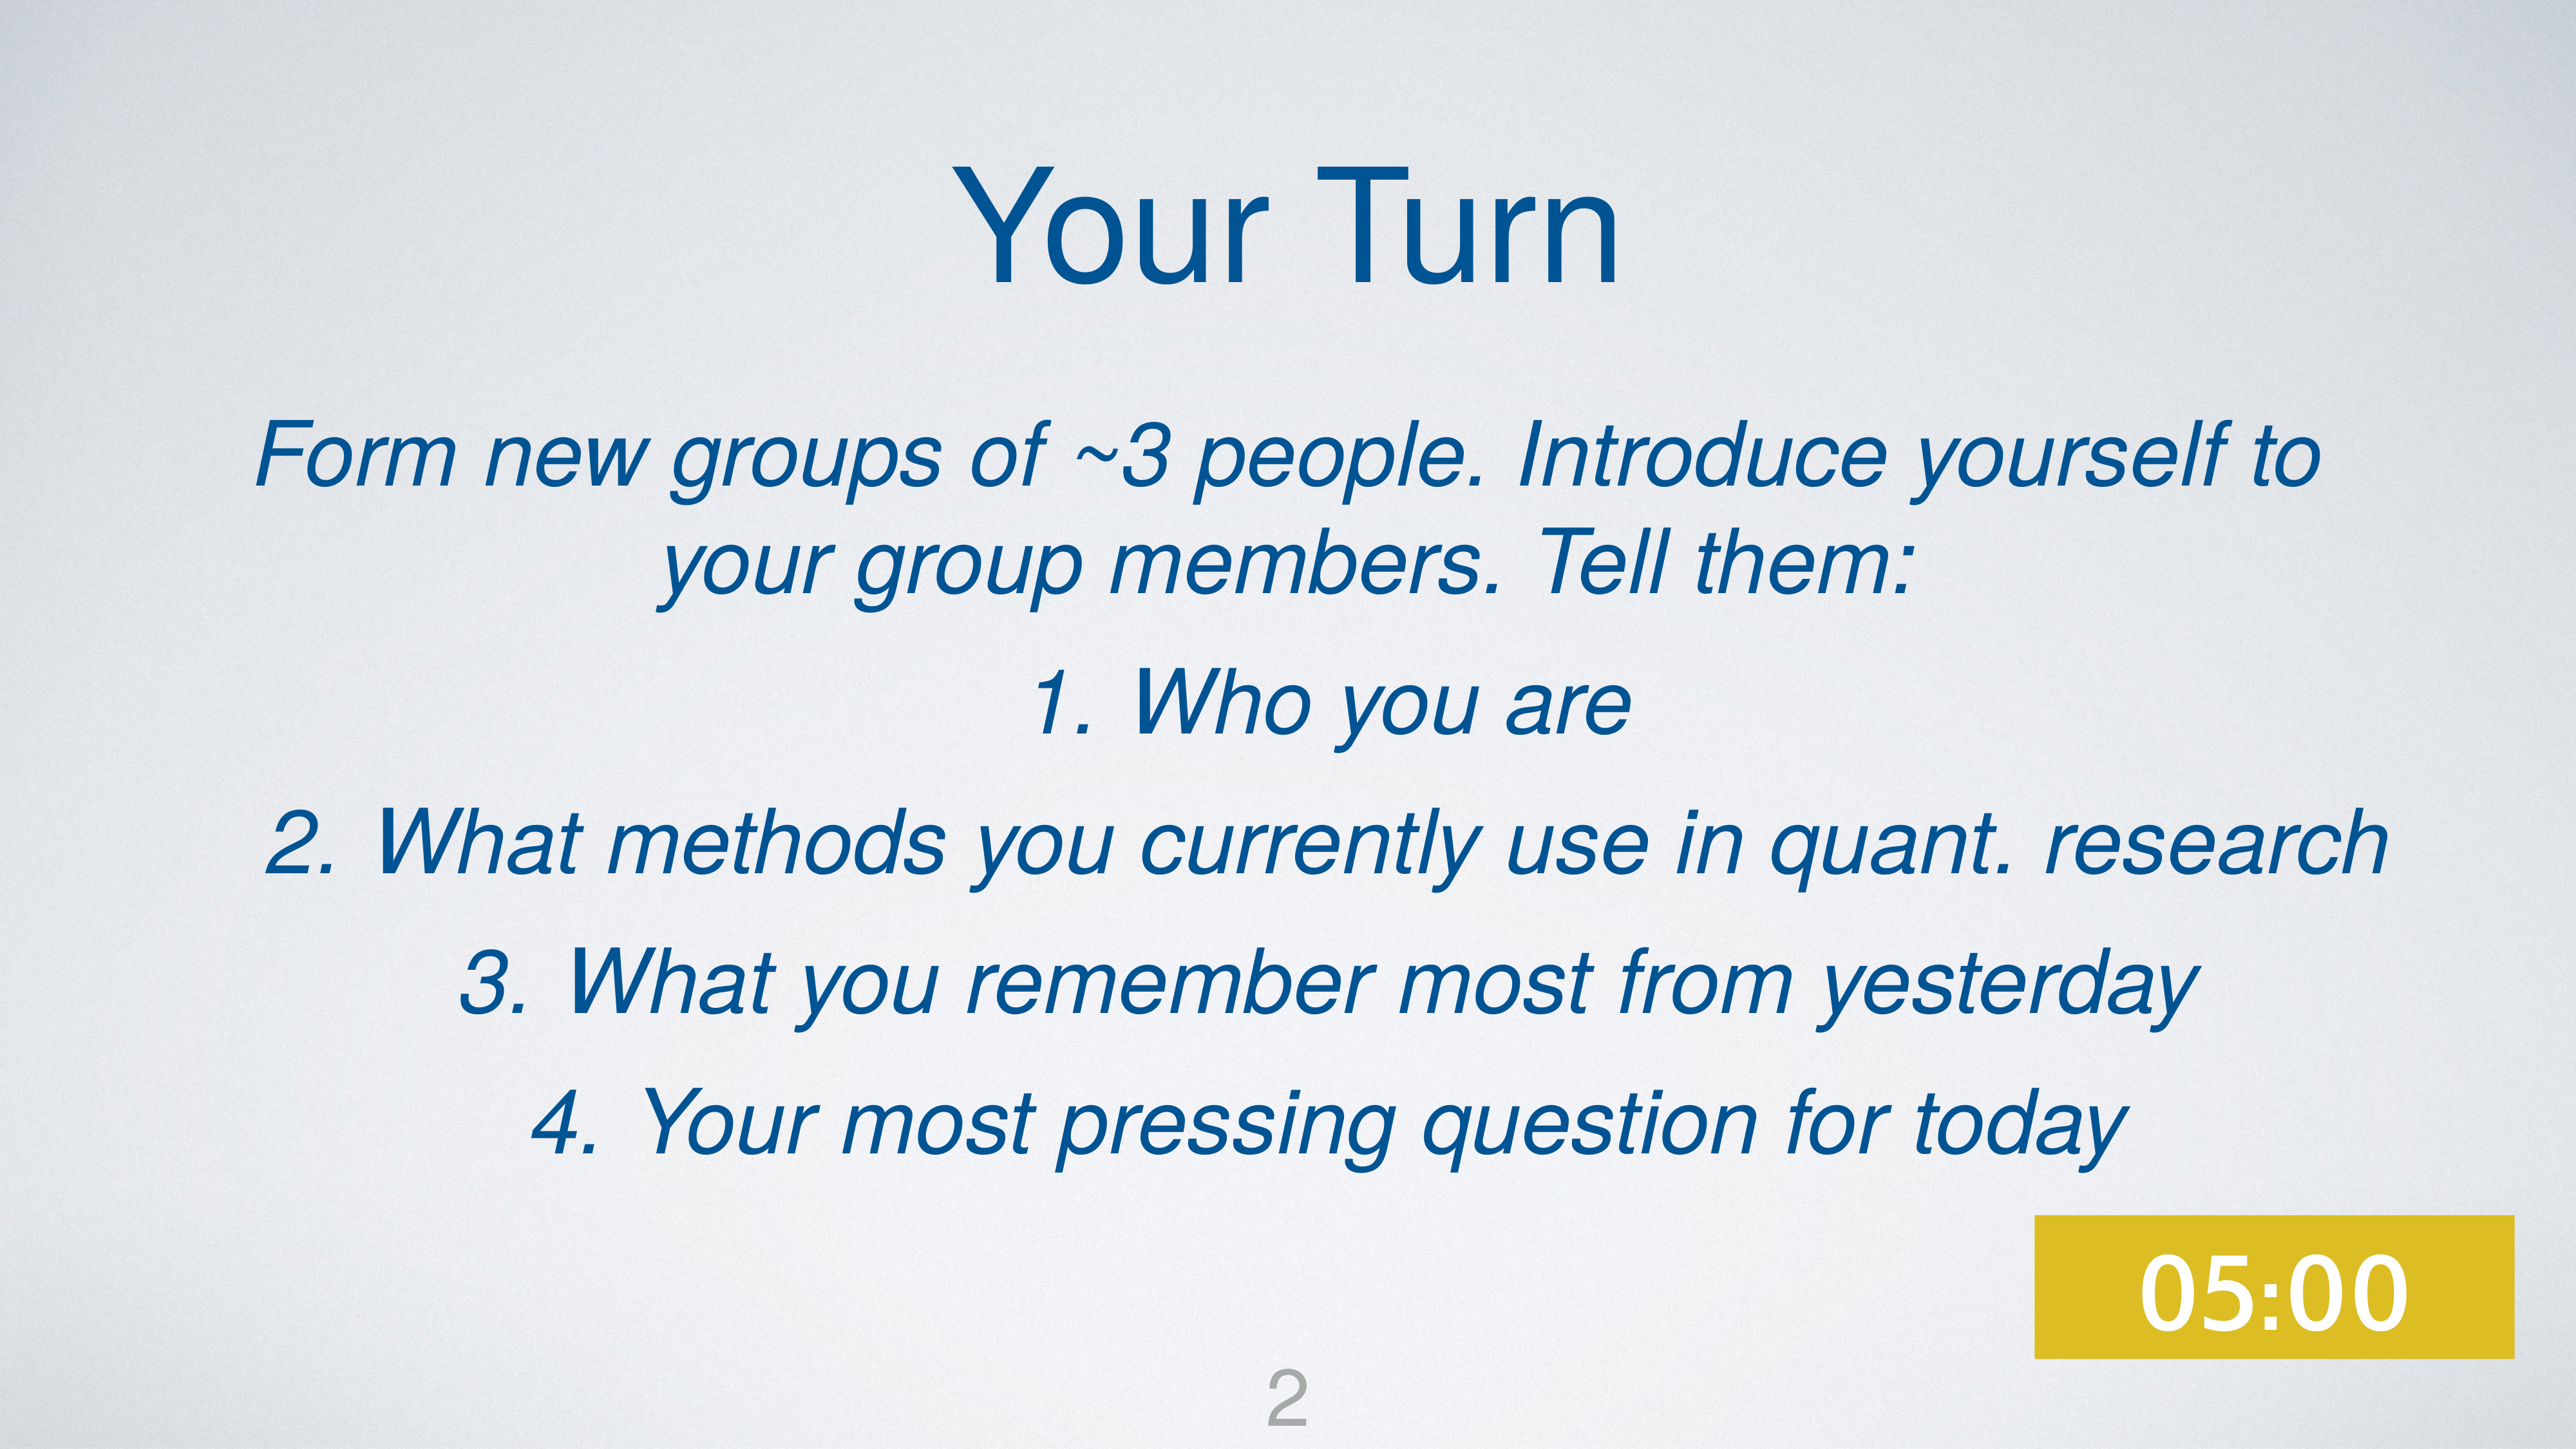

Your Turn
Form new groups of ~3 people. Introduce yourself to your group members. Tell them:
Who you are
What methods you currently use in quant. research
What you remember most from yesterday
Your most pressing question for today
05:00
2